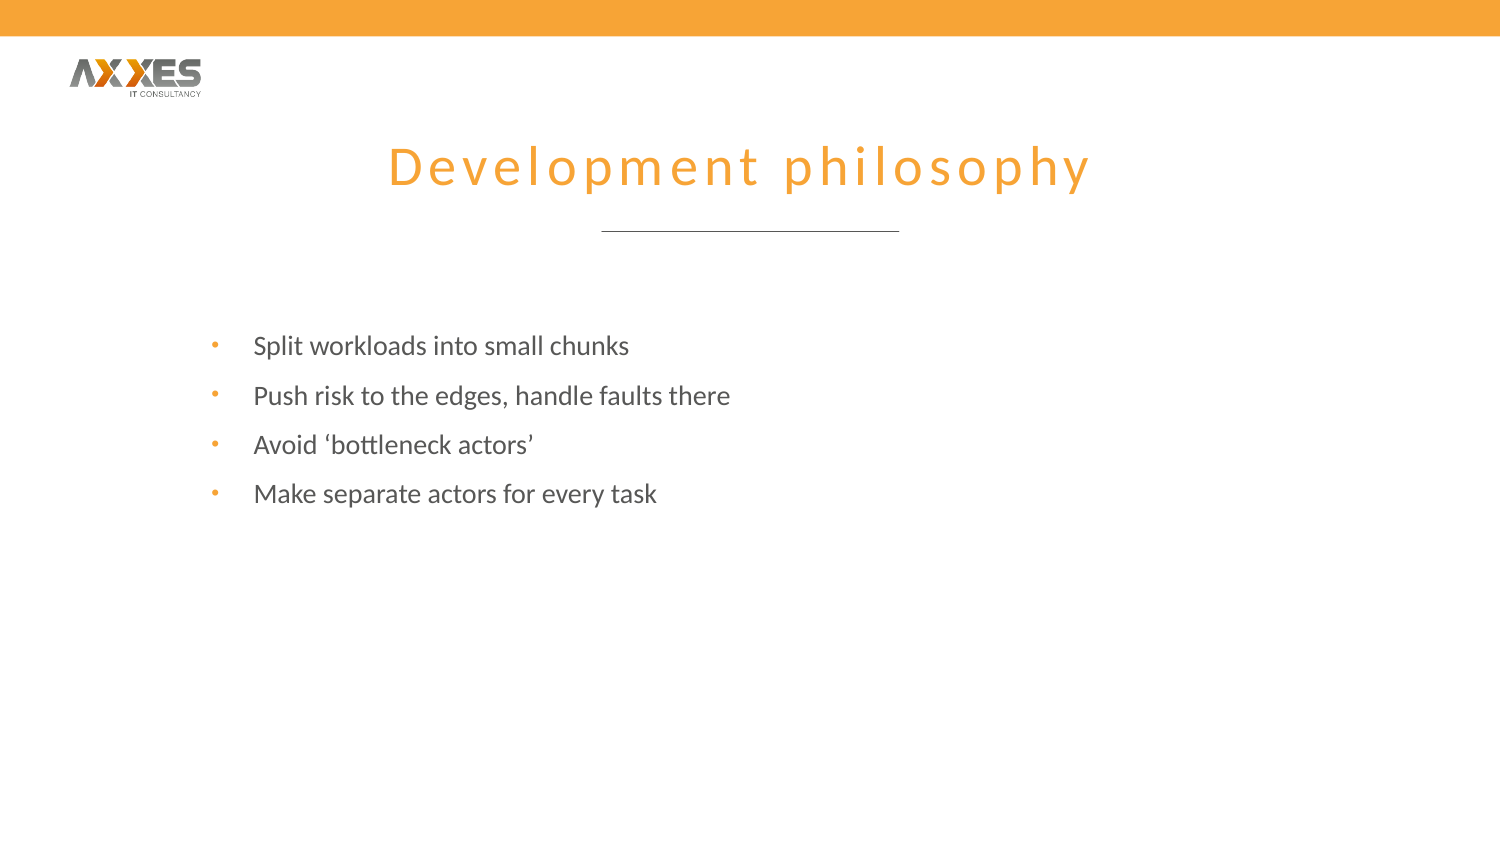

# Development philosophy
Split workloads into small chunks
Push risk to the edges, handle faults there
Avoid ‘bottleneck actors’
Make separate actors for every task